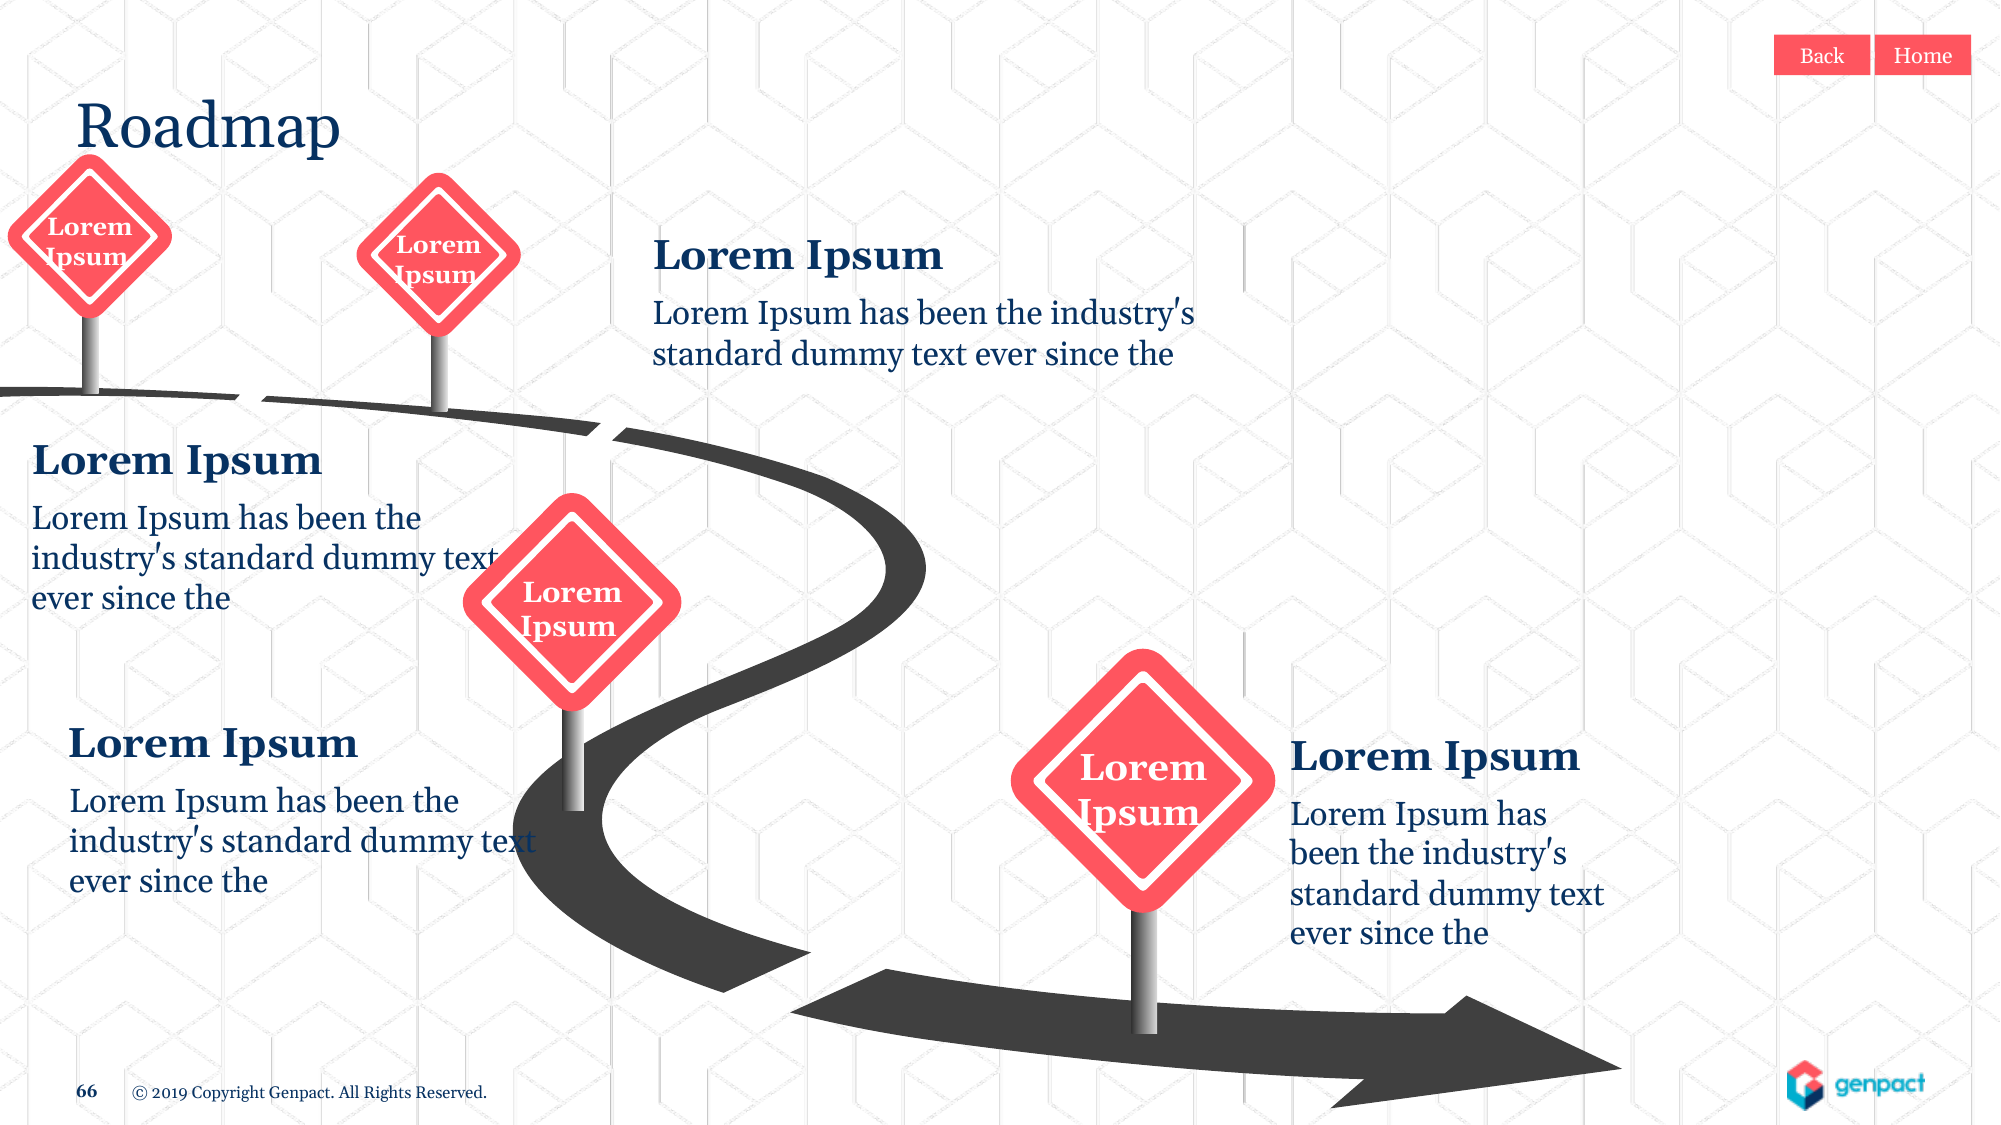

Back
Home
Roadmap

Lorem Ipsum

Lorem Ipsum
Lorem Ipsum
Lorem Ipsum has been the industry's standard dummy text ever since the

Lorem Ipsum
Lorem Ipsum has been the industry's standard dummy text ever since the

Lorem Ipsum

Lorem Ipsum
Lorem Ipsum
Lorem Ipsum has been the industry's standard dummy text ever since the
Lorem Ipsum
Lorem Ipsum has been the industry's standard dummy text ever since the